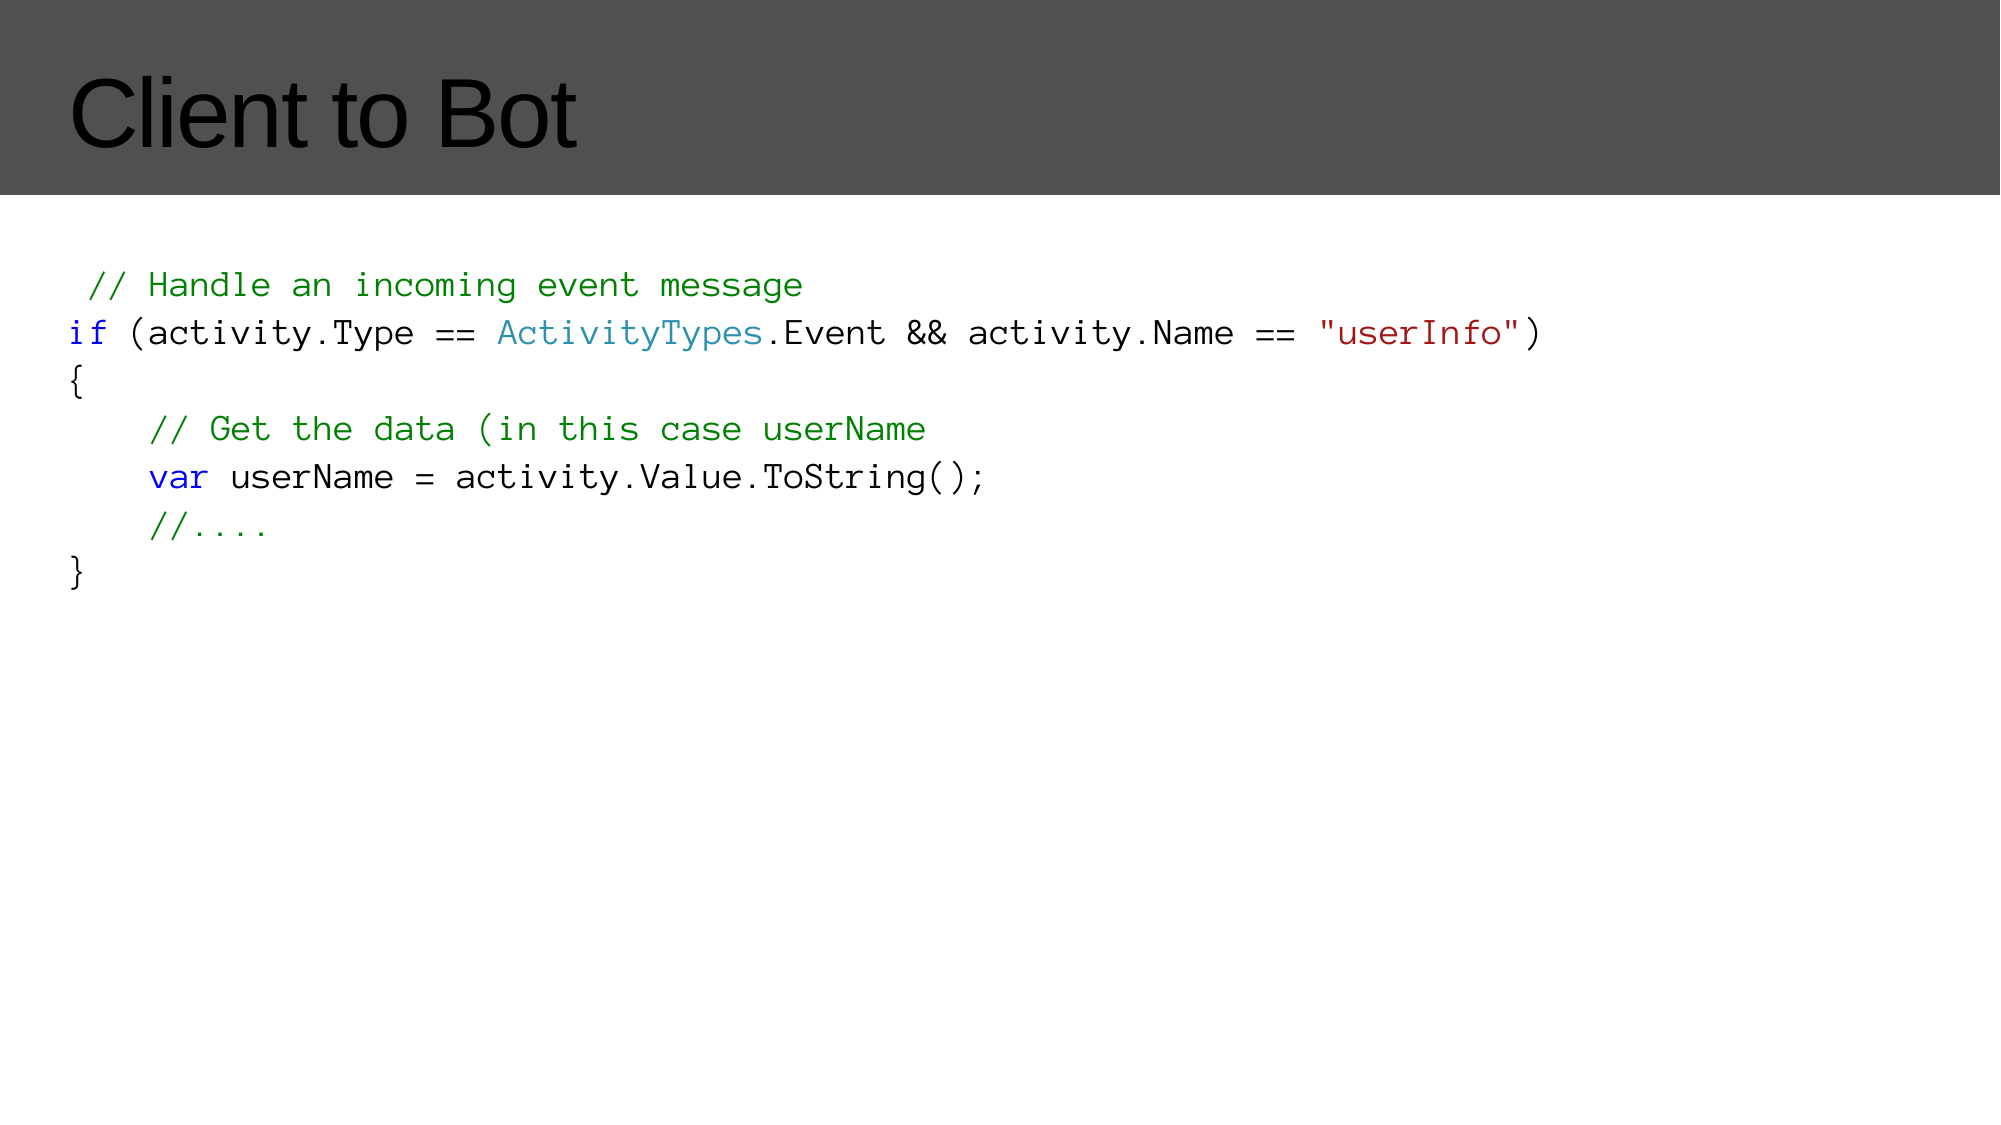

# Client to Bot

 // Handle an incoming event message
if (activity.Type == ActivityTypes.Event && activity.Name == "userInfo")
{
    // Get the data (in this case userName
    var userName = activity.Value.ToString();
    //....
}